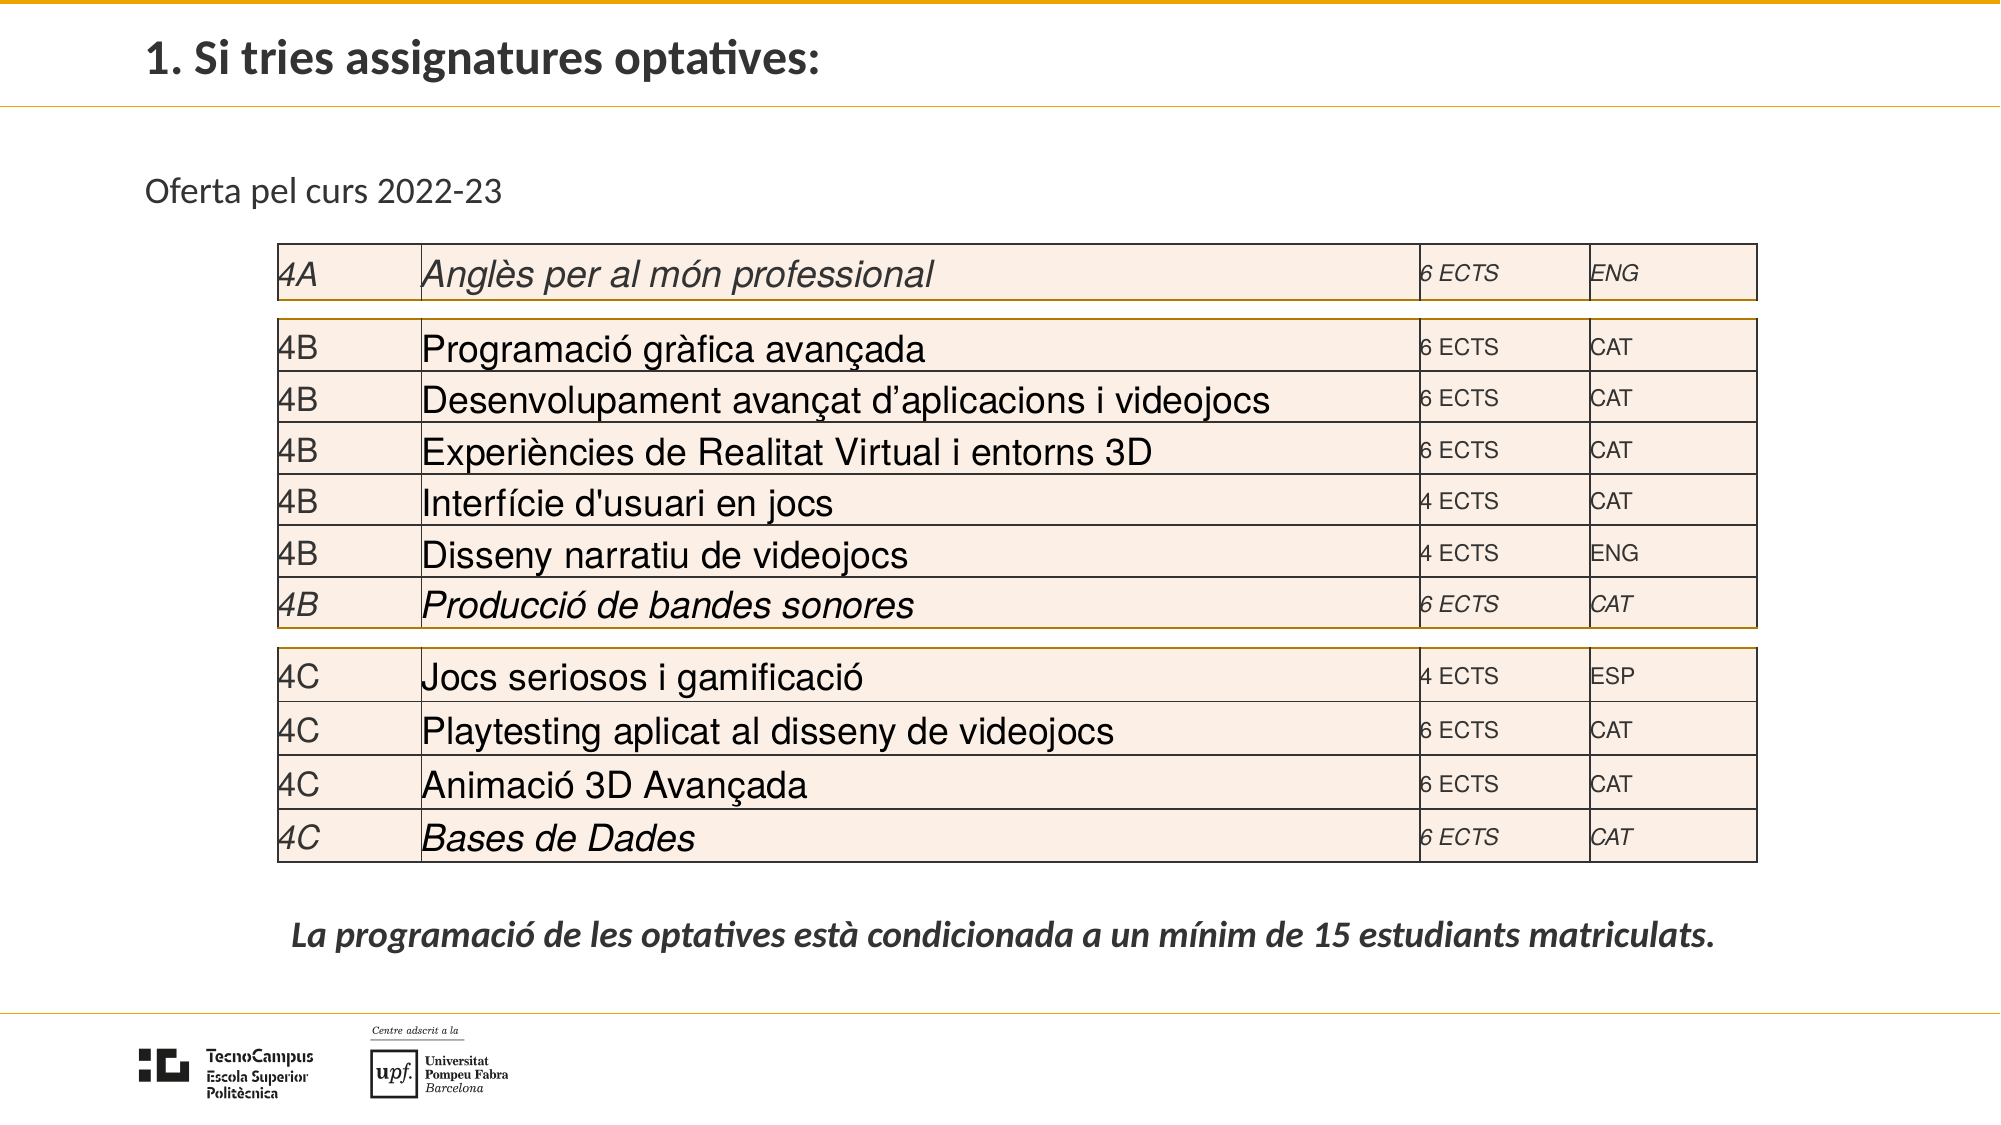

# 1. Si tries assignatures optatives:
Oferta pel curs 2022-23
| 4A | Anglès per al món professional | 6 ECTS | ENG |
| --- | --- | --- | --- |
| 4B | Programació gràfica avançada | 6 ECTS | CAT |
| --- | --- | --- | --- |
| 4B | Desenvolupament avançat d’aplicacions i videojocs | 6 ECTS | CAT |
| 4B | Experiències de Realitat Virtual i entorns 3D | 6 ECTS | CAT |
| 4B | Interfície d'usuari en jocs | 4 ECTS | CAT |
| 4B | Disseny narratiu de videojocs | 4 ECTS | ENG |
| 4B | Producció de bandes sonores | 6 ECTS | CAT |
| 4C | Jocs seriosos i gamificació | 4 ECTS | ESP |
| --- | --- | --- | --- |
| 4C | Playtesting aplicat al disseny de videojocs | 6 ECTS | CAT |
| 4C | Animació 3D Avançada | 6 ECTS | CAT |
| 4C | Bases de Dades | 6 ECTS | CAT |
La programació de les optatives està condicionada a un mínim de 15 estudiants matriculats.